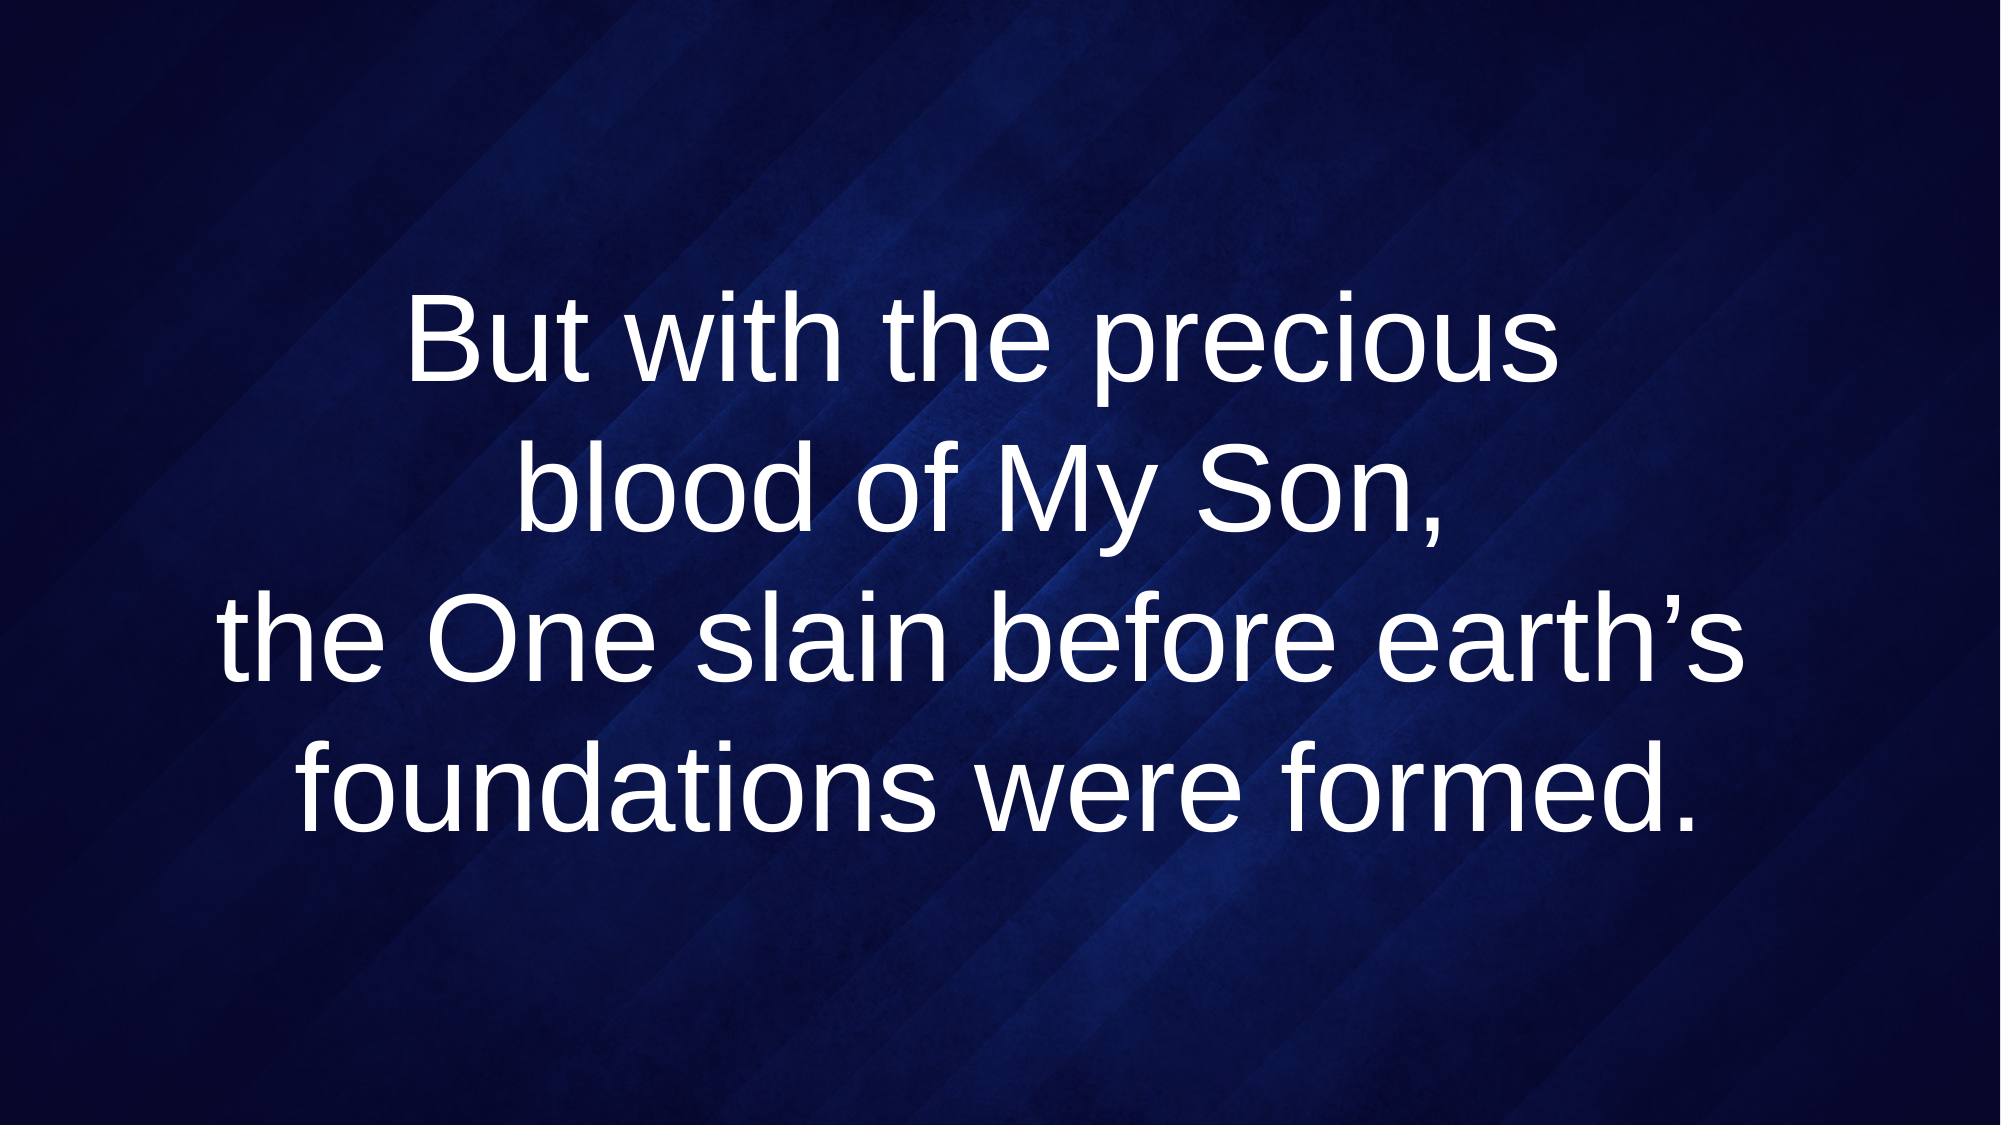

# But with the precious blood of My Son, the One slain before earth’s foundations were formed.